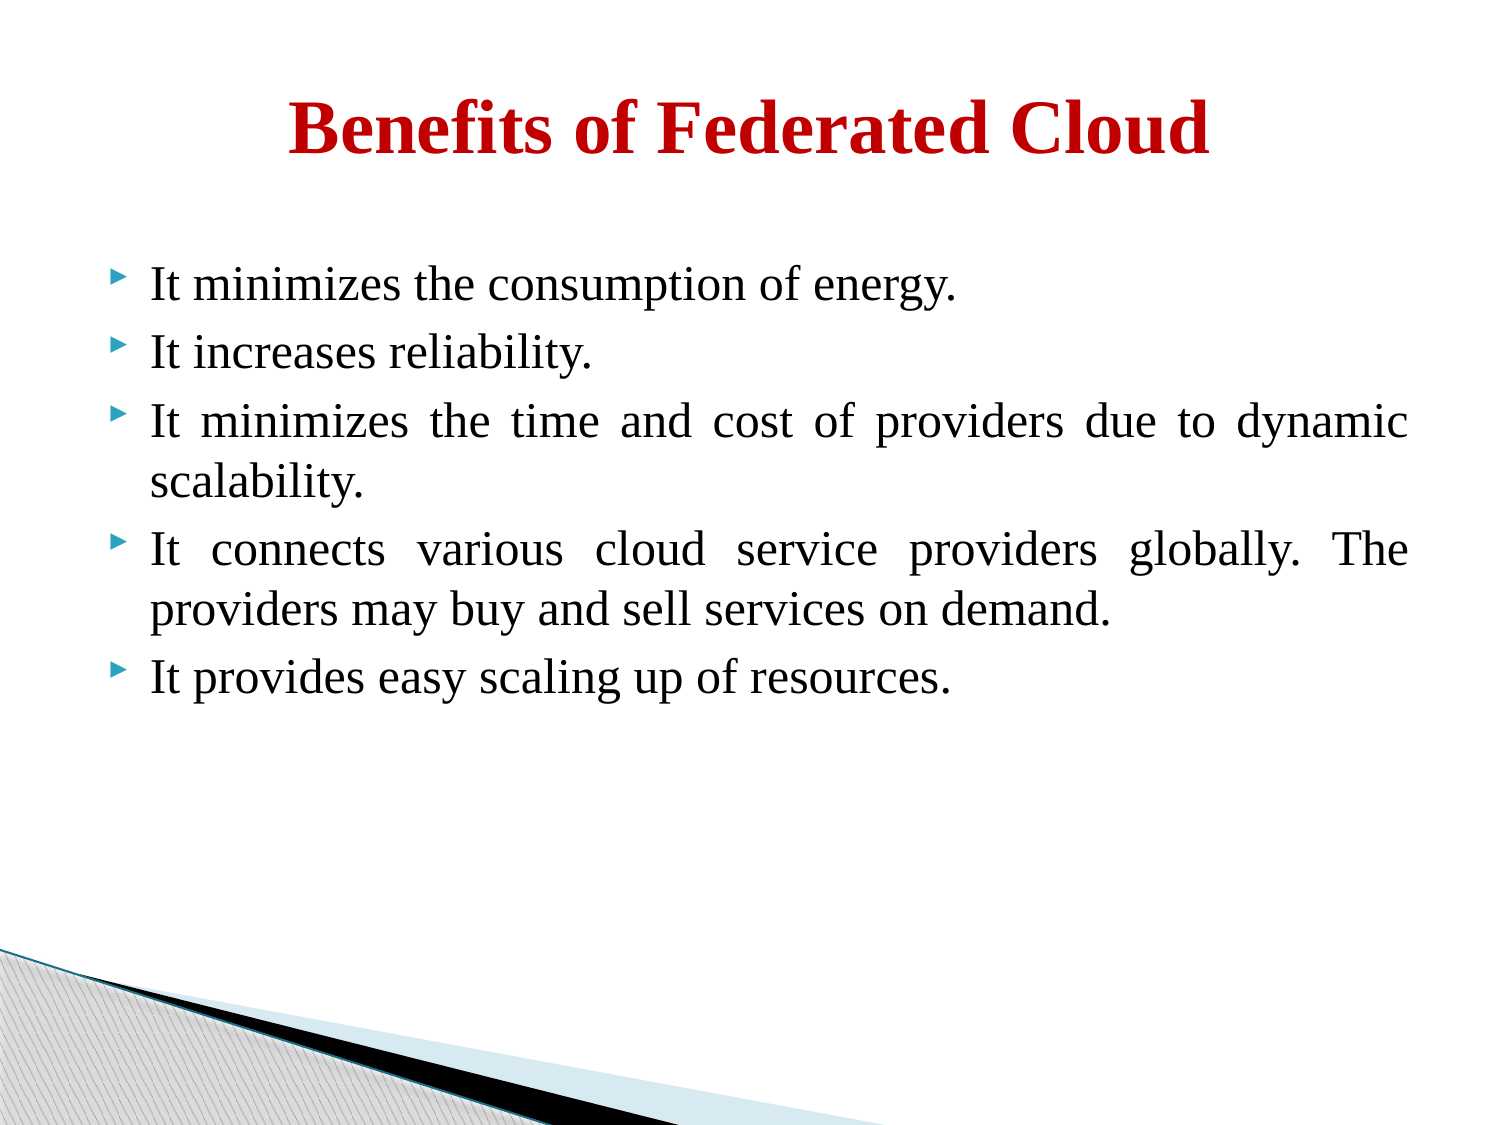

# Benefits of Federated Cloud
It minimizes the consumption of energy.
It increases reliability.
It minimizes the time and cost of providers due to dynamic scalability.
It connects various cloud service providers globally. The providers may buy and sell services on demand.
It provides easy scaling up of resources.